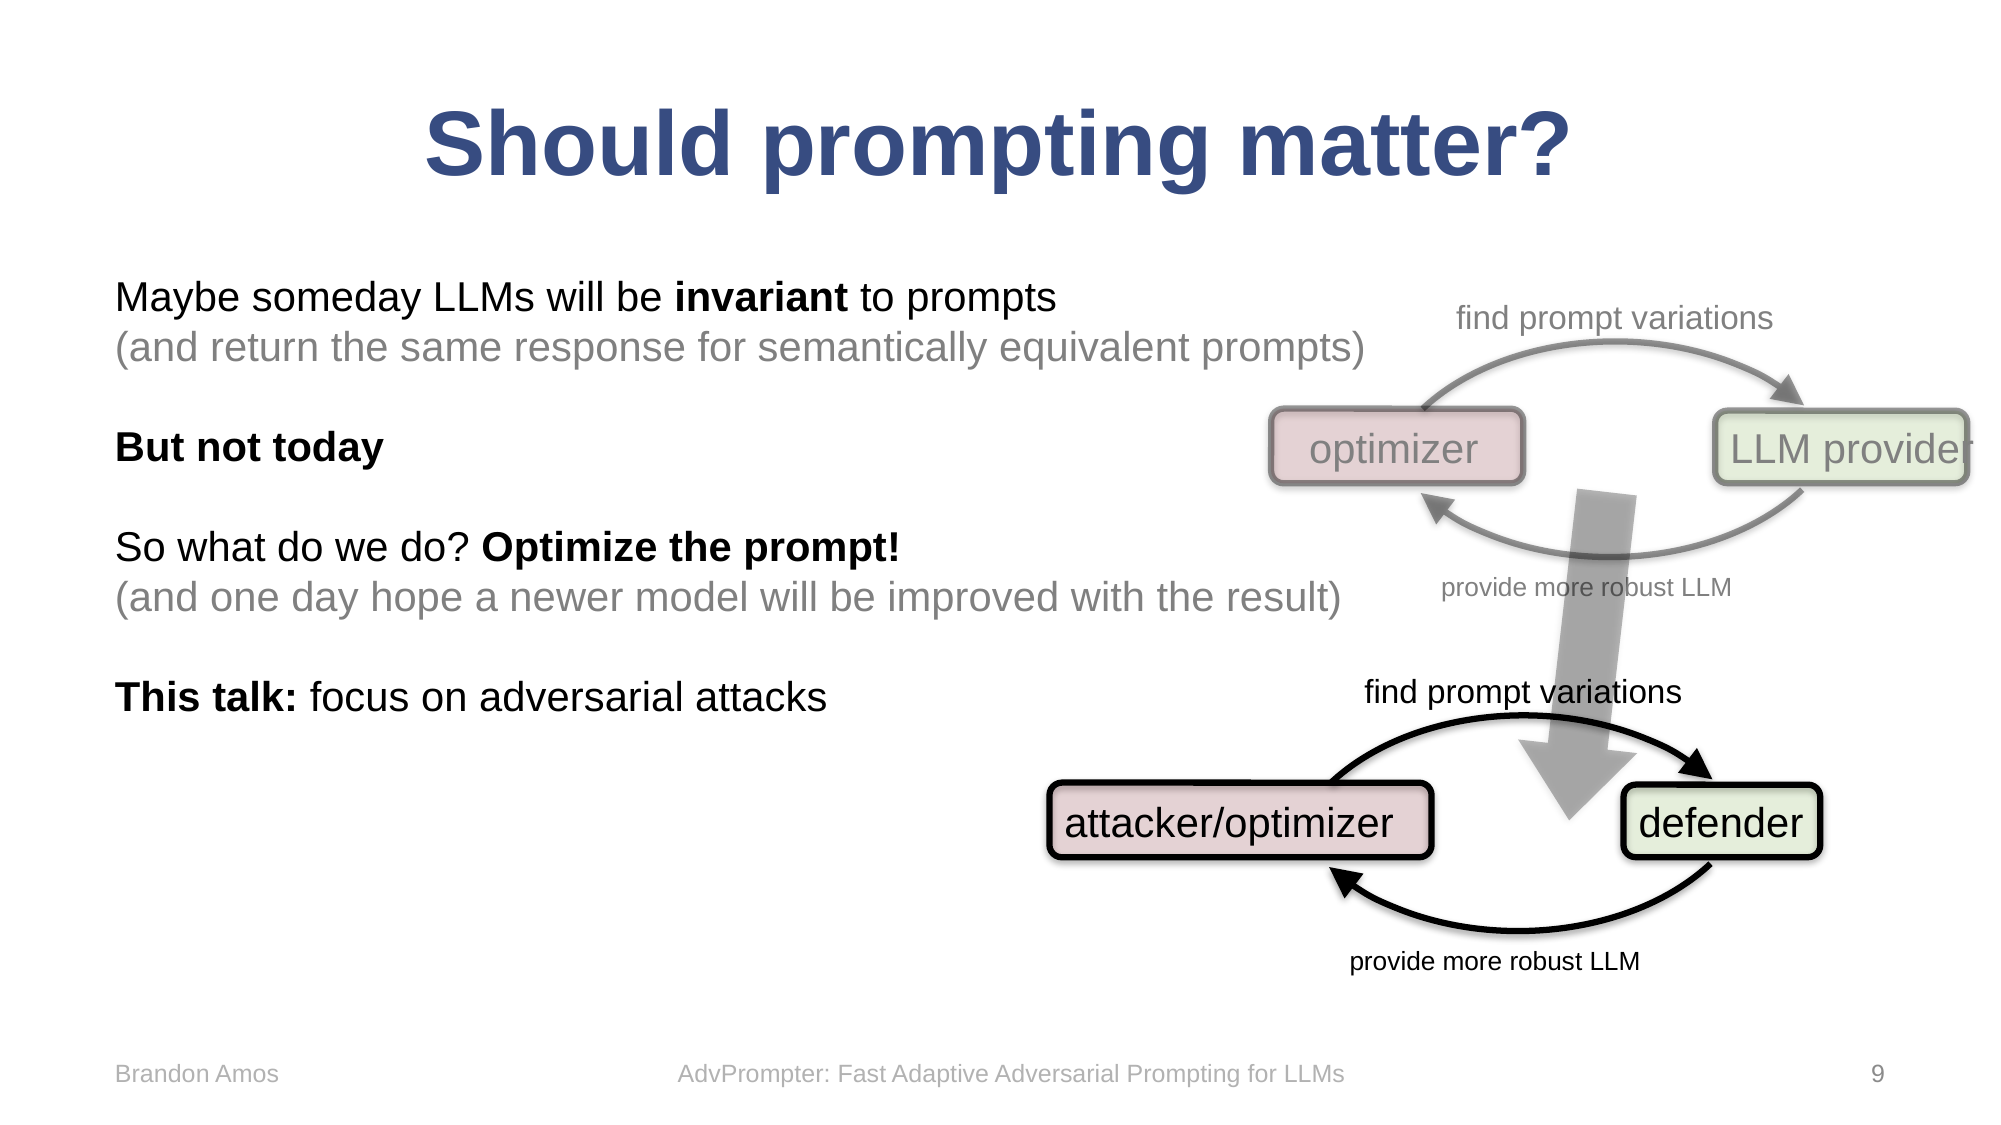

# Should prompting matter?

find prompt variations

LLM provider
optimizer
provide more robust LLM
Maybe someday LLMs will be invariant to prompts
(and return the same response for semantically equivalent prompts)

But not today

So what do we do? Optimize the prompt!
(and one day hope a newer model will be improved with the result)

This talk: focus on adversarial attacks

find prompt variations

defender
attacker/optimizer
provide more robust LLM
AdvPrompter: Fast Adaptive Adversarial Prompting for LLMs
Brandon Amos
9